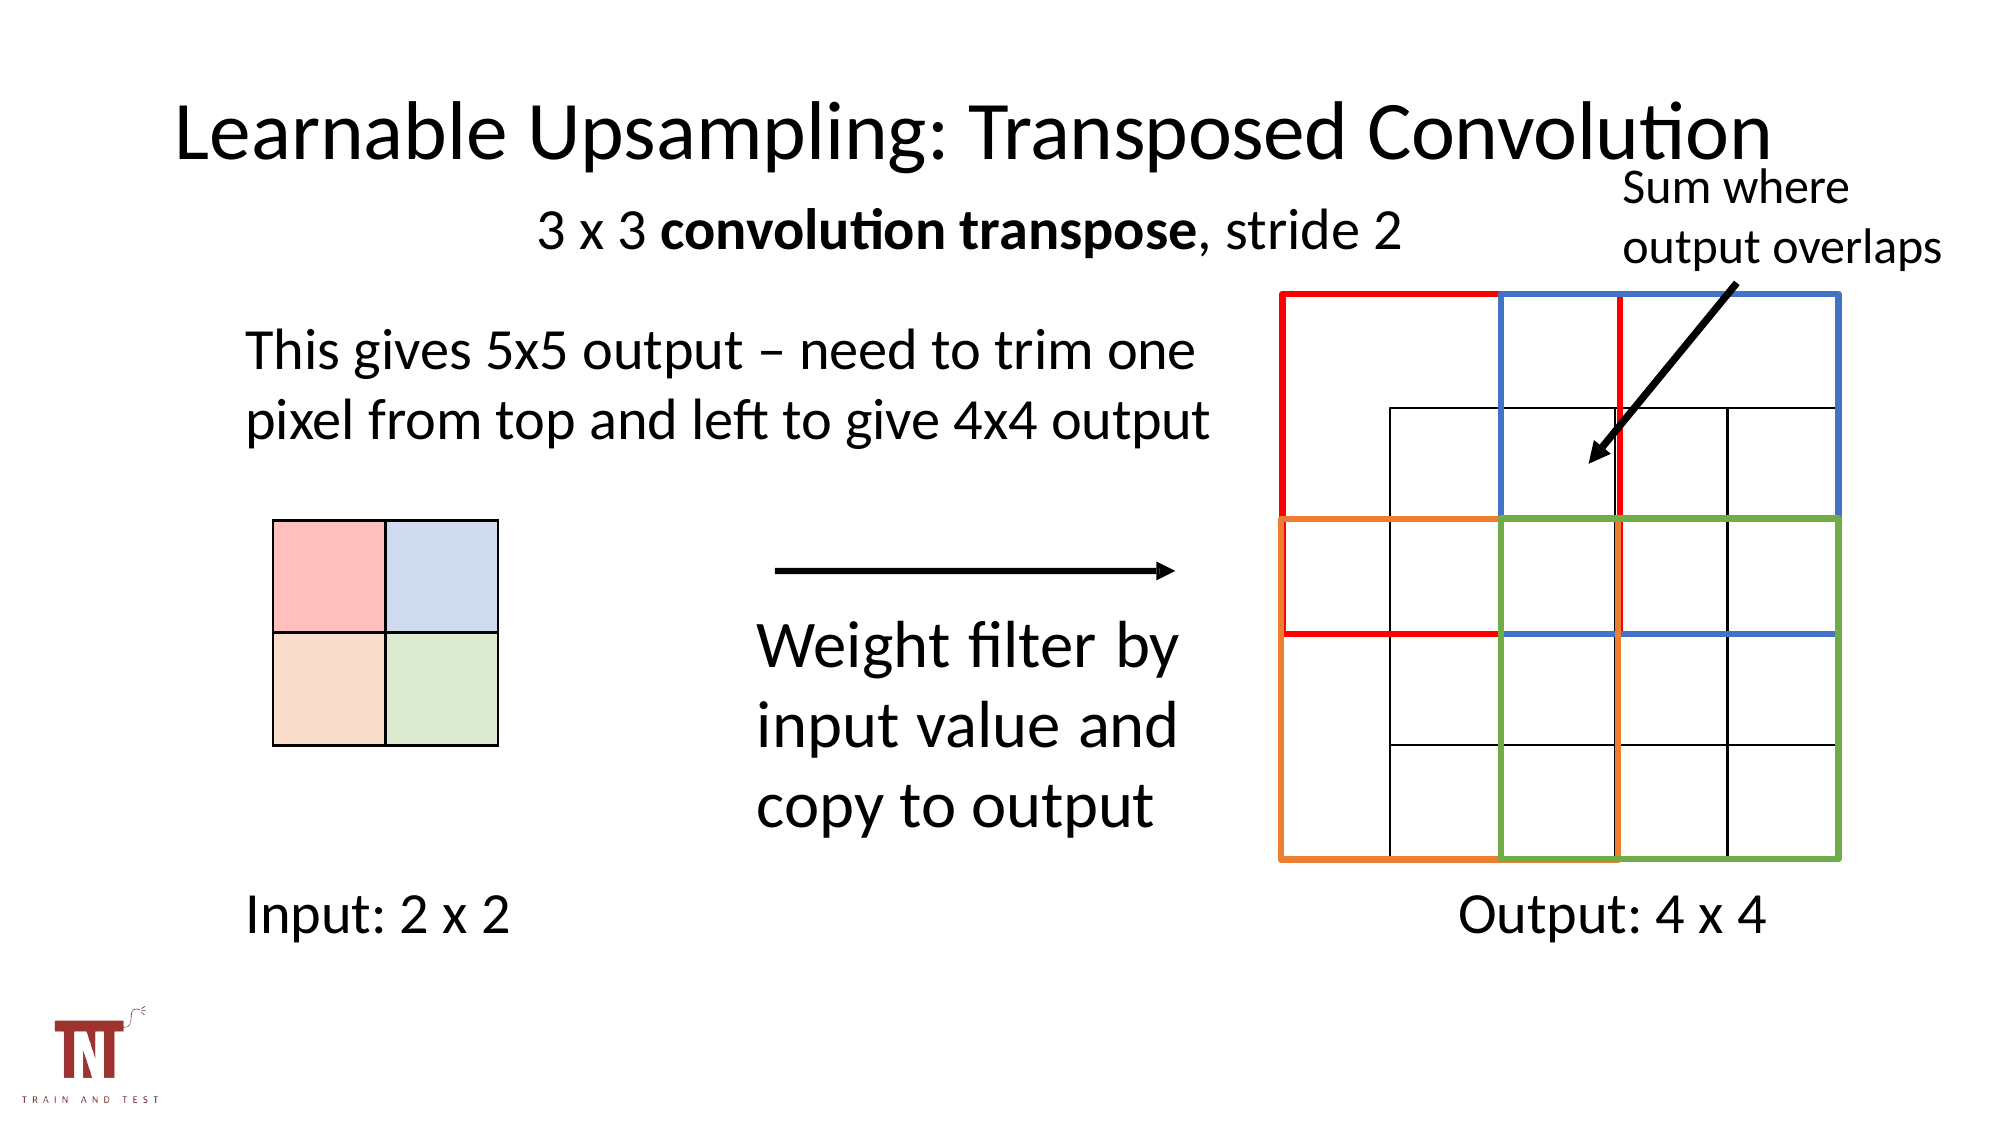

# Learnable Upsampling: Transposed Convolution
Sum where
3 x 3 convolution transpose, stride 2
output overlaps

This gives 5x5 output – need to trim one pixel from top and left to give 4x4 output

Weight filter by input value and copy to output
|  |  |
| --- | --- |
|  |  |

Input: 2 x 2
Output: 4 x 4